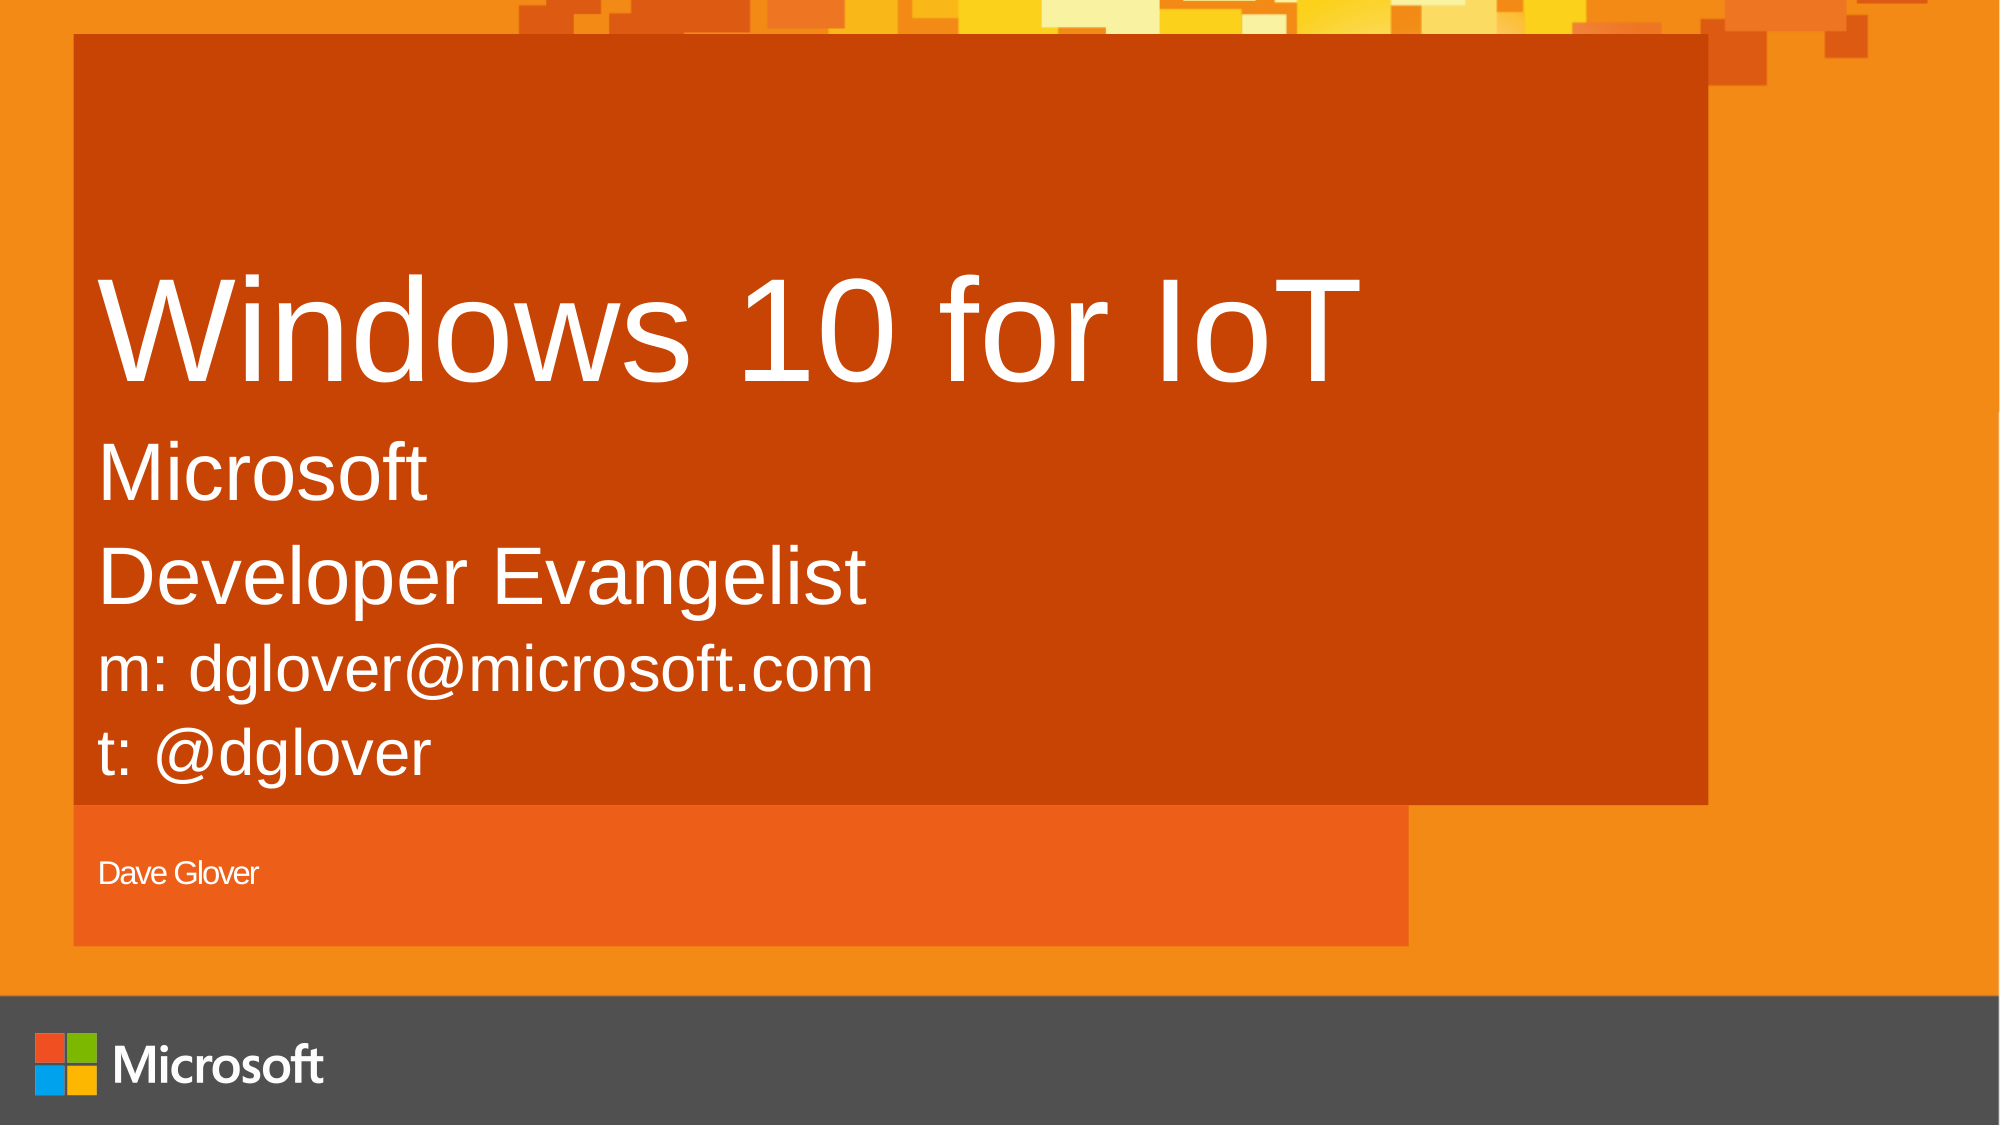

Windows 10 for IoT
Microsoft
Developer Evangelist
m: dglover@microsoft.com
t: @dglover
# Dave Glover